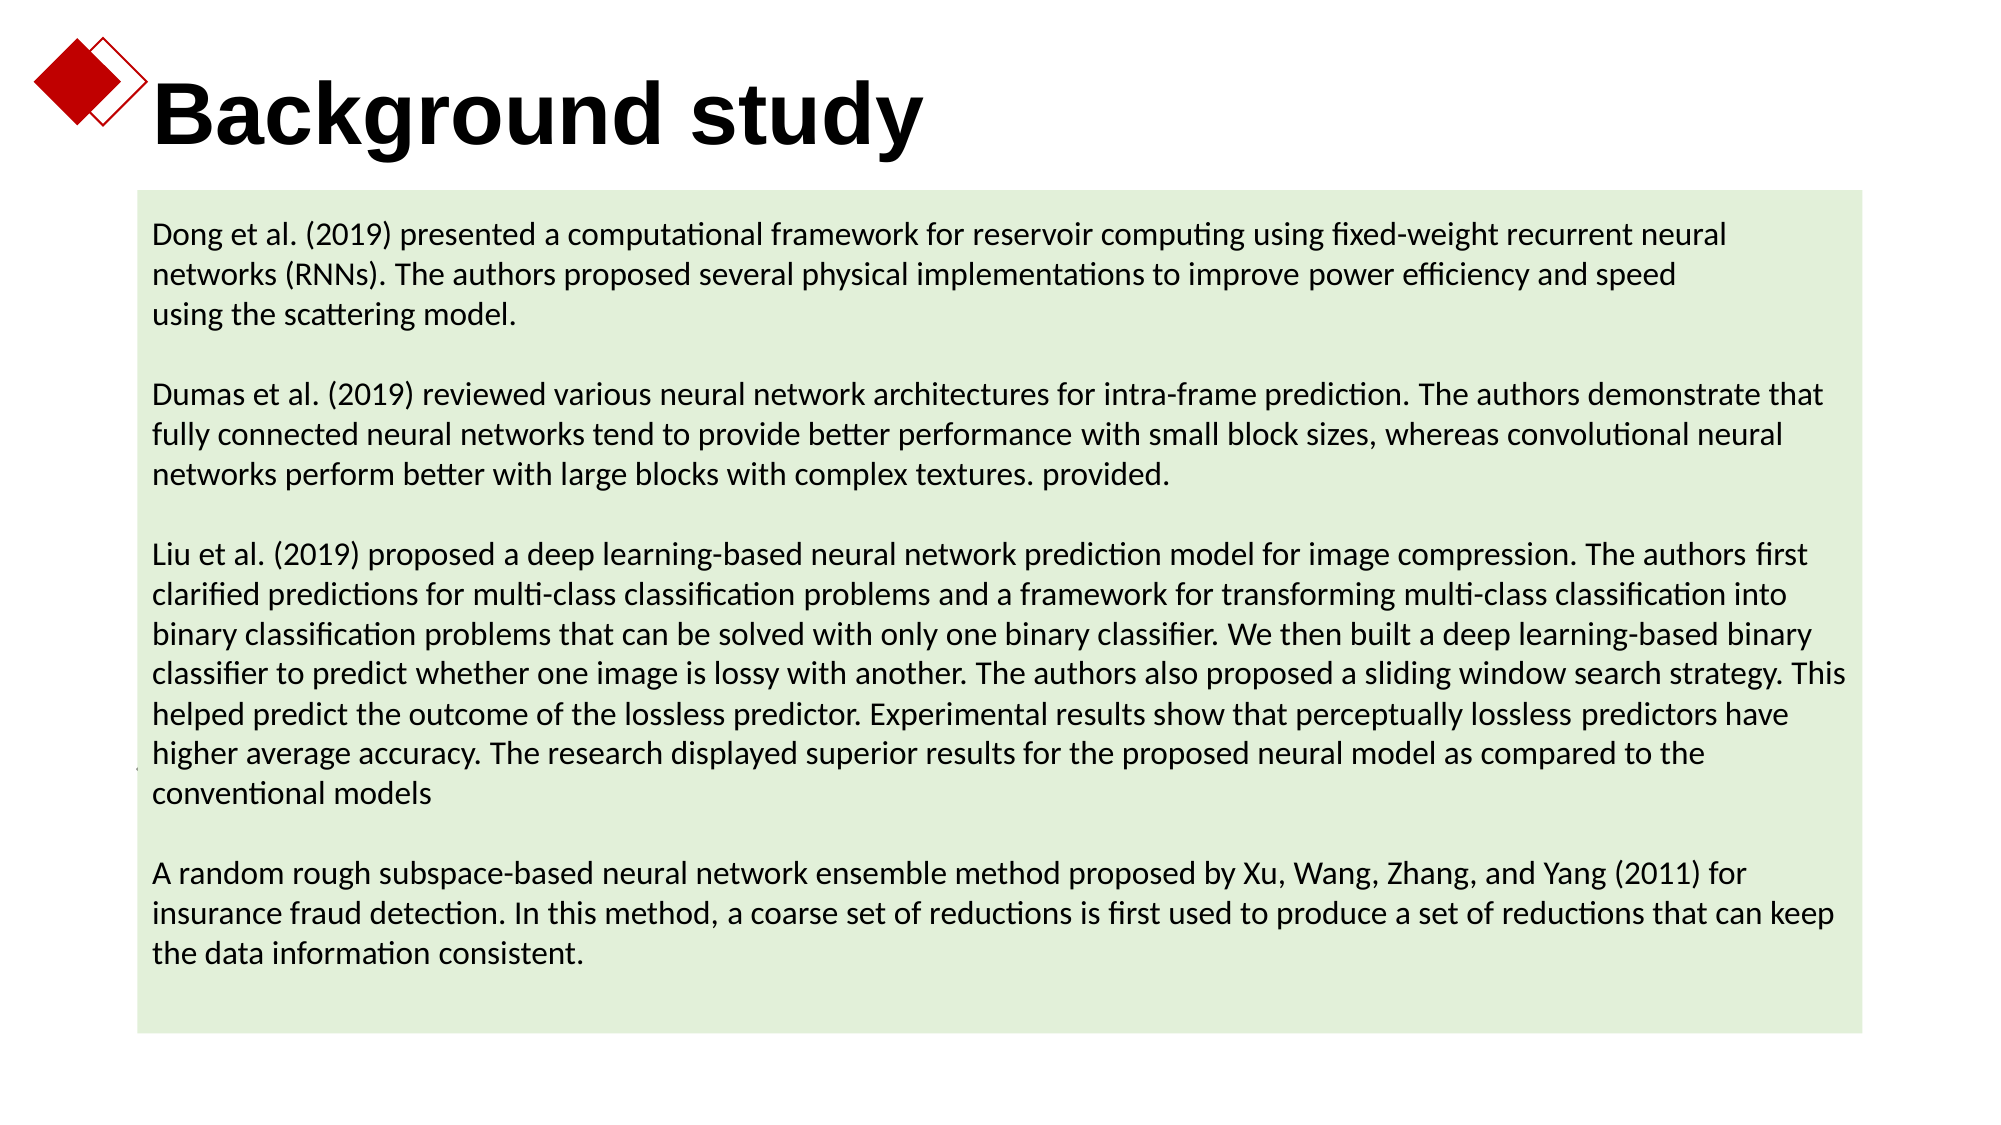

# Background study
Dong et al. (2019) presented a computational framework for reservoir computing using fixed-weight recurrent neural networks (RNNs). The authors proposed several physical implementations to improve power efficiency and speed using the scattering model.

Dumas et al. (2019) reviewed various neural network architectures for intra-frame prediction. The authors demonstrate that fully connected neural networks tend to provide better performance with small block sizes, whereas convolutional neural networks perform better with large blocks with complex textures. provided.

Liu et al. (2019) proposed a deep learning-based neural network prediction model for image compression. The authors first clarified predictions for multi-class classification problems and a framework for transforming multi-class classification into binary classification problems that can be solved with only one binary classifier. We then built a deep learning-based binary classifier to predict whether one image is lossy with another. The authors also proposed a sliding window search strategy. This helped predict the outcome of the lossless predictor. Experimental results show that perceptually lossless predictors have higher average accuracy. The research displayed superior results for the proposed neural model as compared to the conventional models
A random rough subspace-based neural network ensemble method proposed by Xu, Wang, Zhang, and Yang (2011) for insurance fraud detection. In this method, a coarse set of reductions is first used to produce a set of reductions that can keep the data information consistent.

.